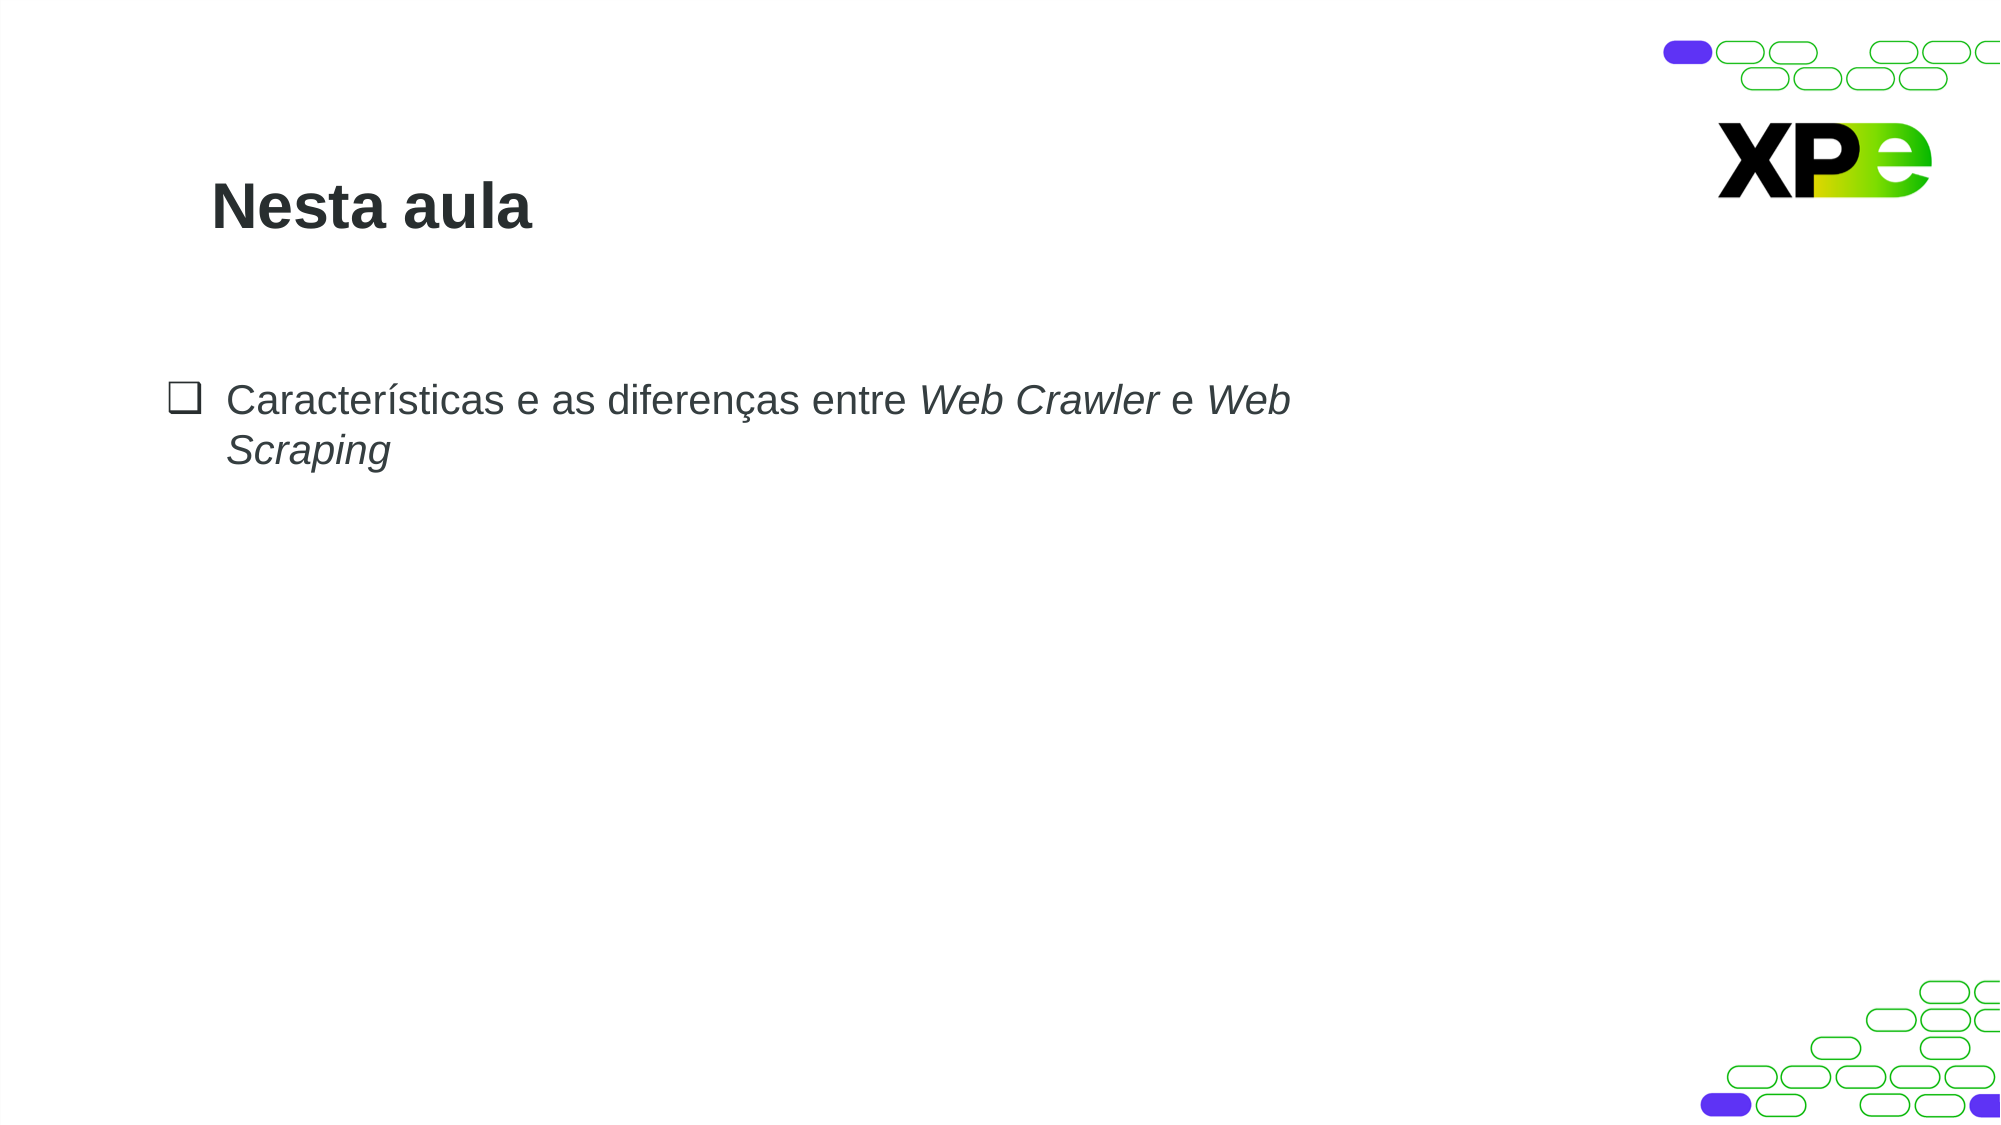

# Nesta aula
Características e as diferenças entre Web Crawler e Web Scraping